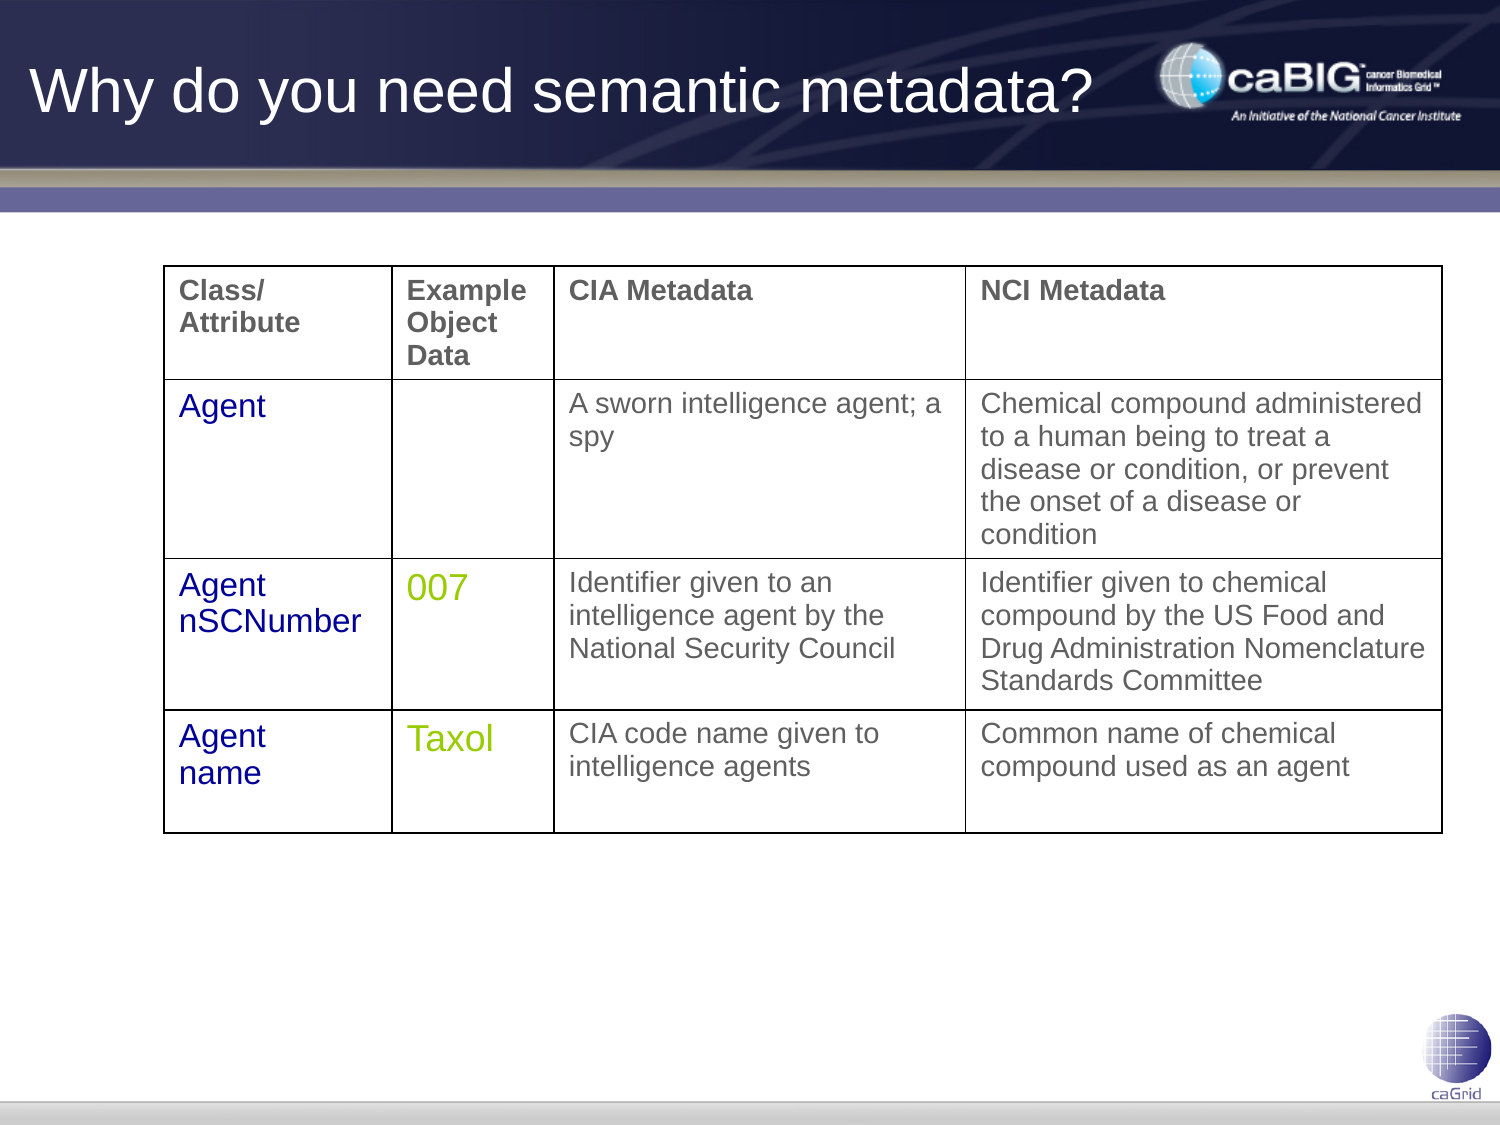

Why do you need semantic metadata?
| Class/ Attribute | Example Object Data | CIA Metadata | NCI Metadata |
| --- | --- | --- | --- |
| Agent |  | A sworn intelligence agent; a spy | Chemical compound administered to a human being to treat a disease or condition, or prevent the onset of a disease or condition |
| Agent nSCNumber | 007 | Identifier given to an intelligence agent by the National Security Council | Identifier given to chemical compound by the US Food and Drug Administration Nomenclature Standards Committee |
| Agent name | Taxol | CIA code name given to intelligence agents | Common name of chemical compound used as an agent |